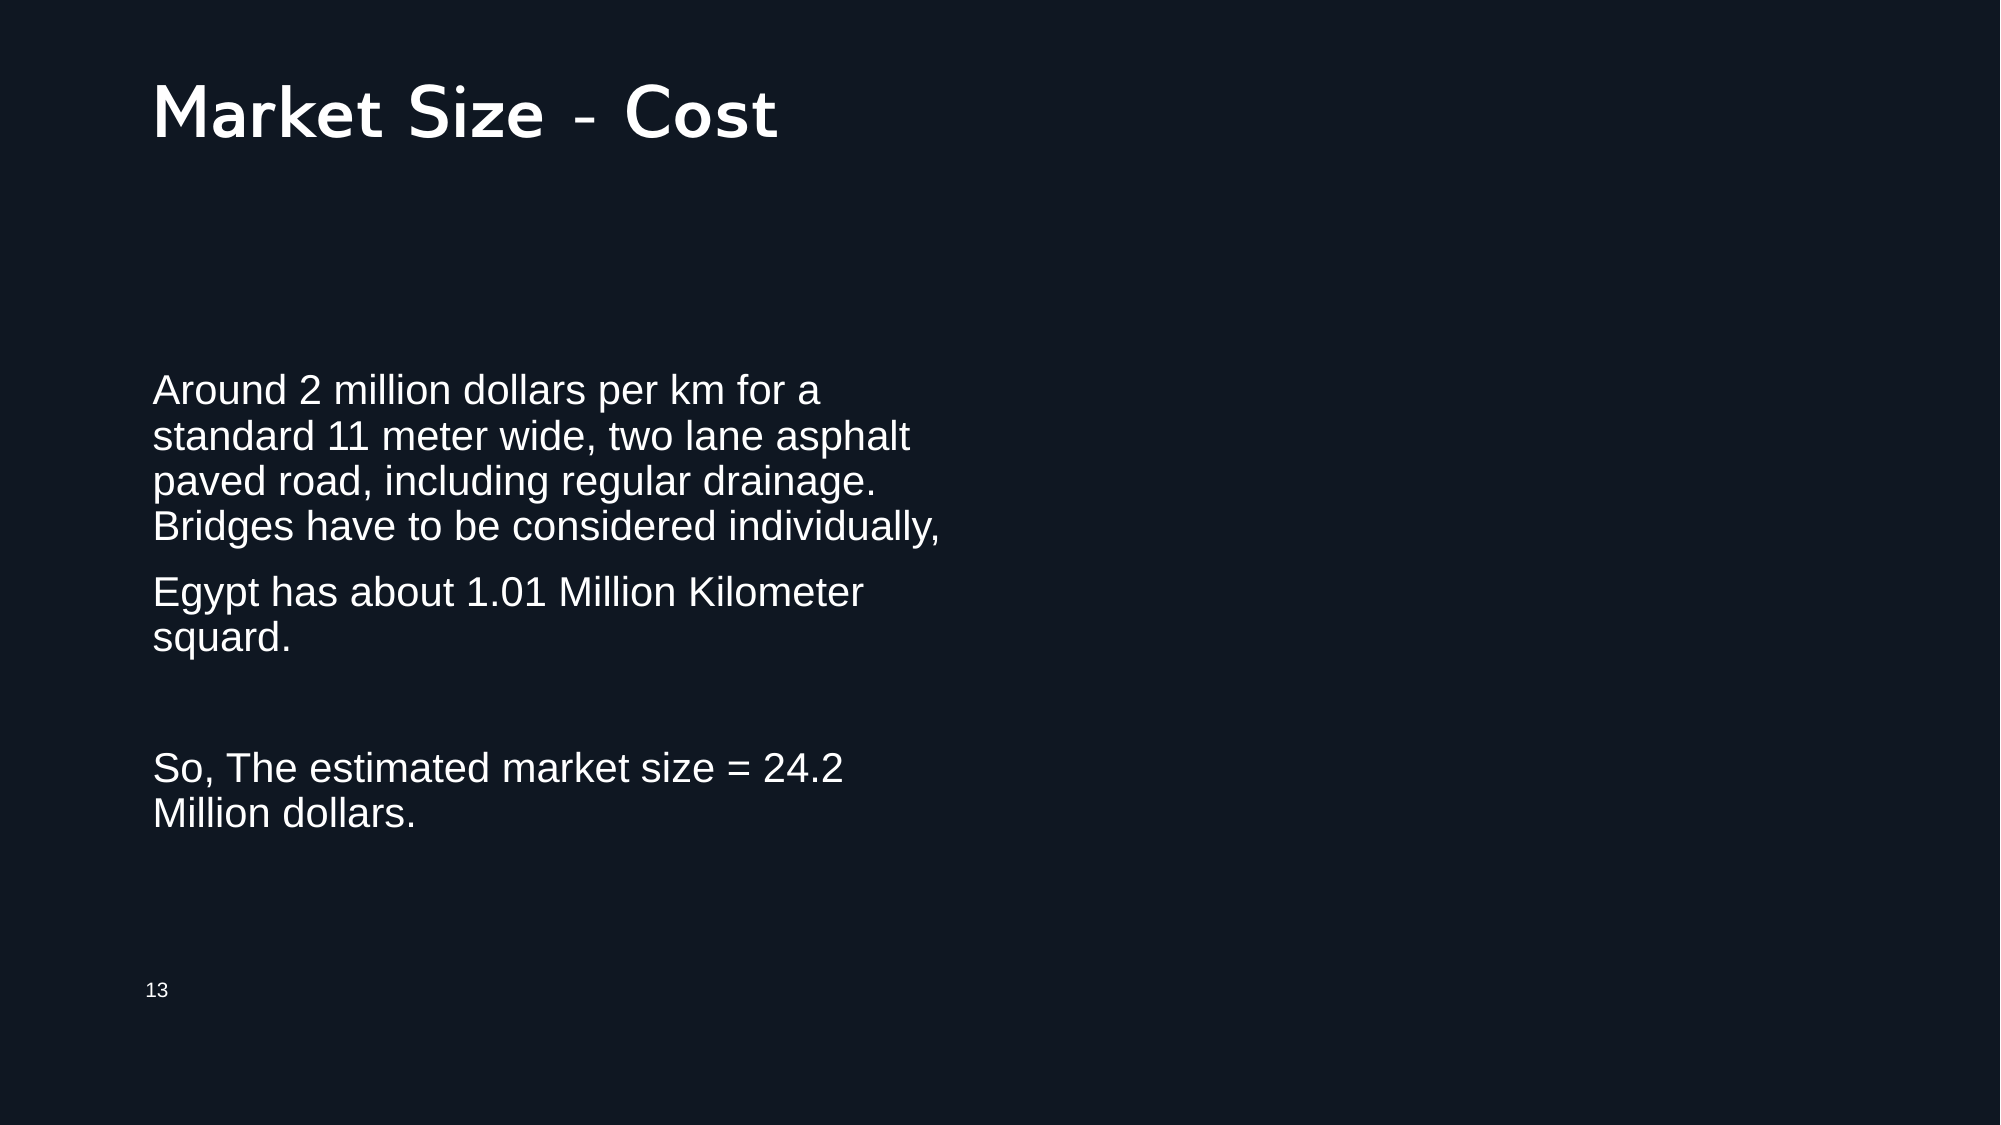

# Market Size - Cost
Around 2 million dollars per km for a standard 11 meter wide, two lane asphalt paved road, including regular drainage. Bridges have to be considered individually,
Egypt has about 1.01 Million Kilometer squard.

So, The estimated market size = 24.2 Million dollars.
13